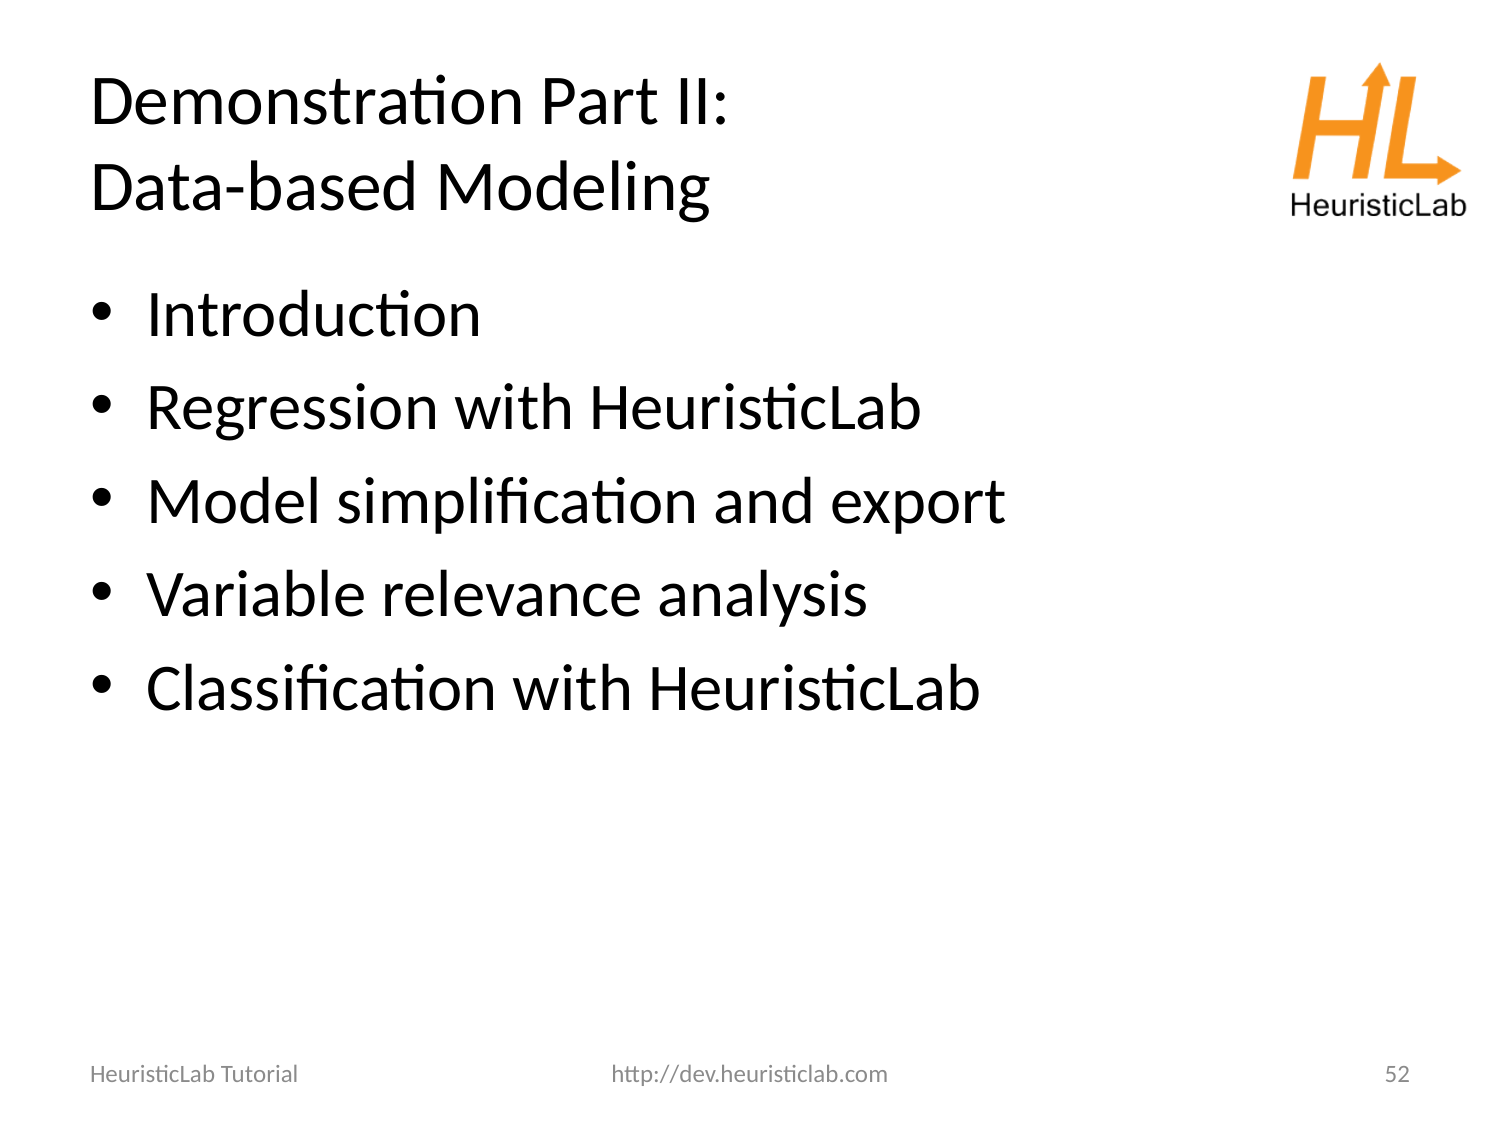

# Demonstration Part II: Data-based Modeling
Introduction
Regression with HeuristicLab
Model simplification and export
Variable relevance analysis
Classification with HeuristicLab
HeuristicLab Tutorial
http://dev.heuristiclab.com
52